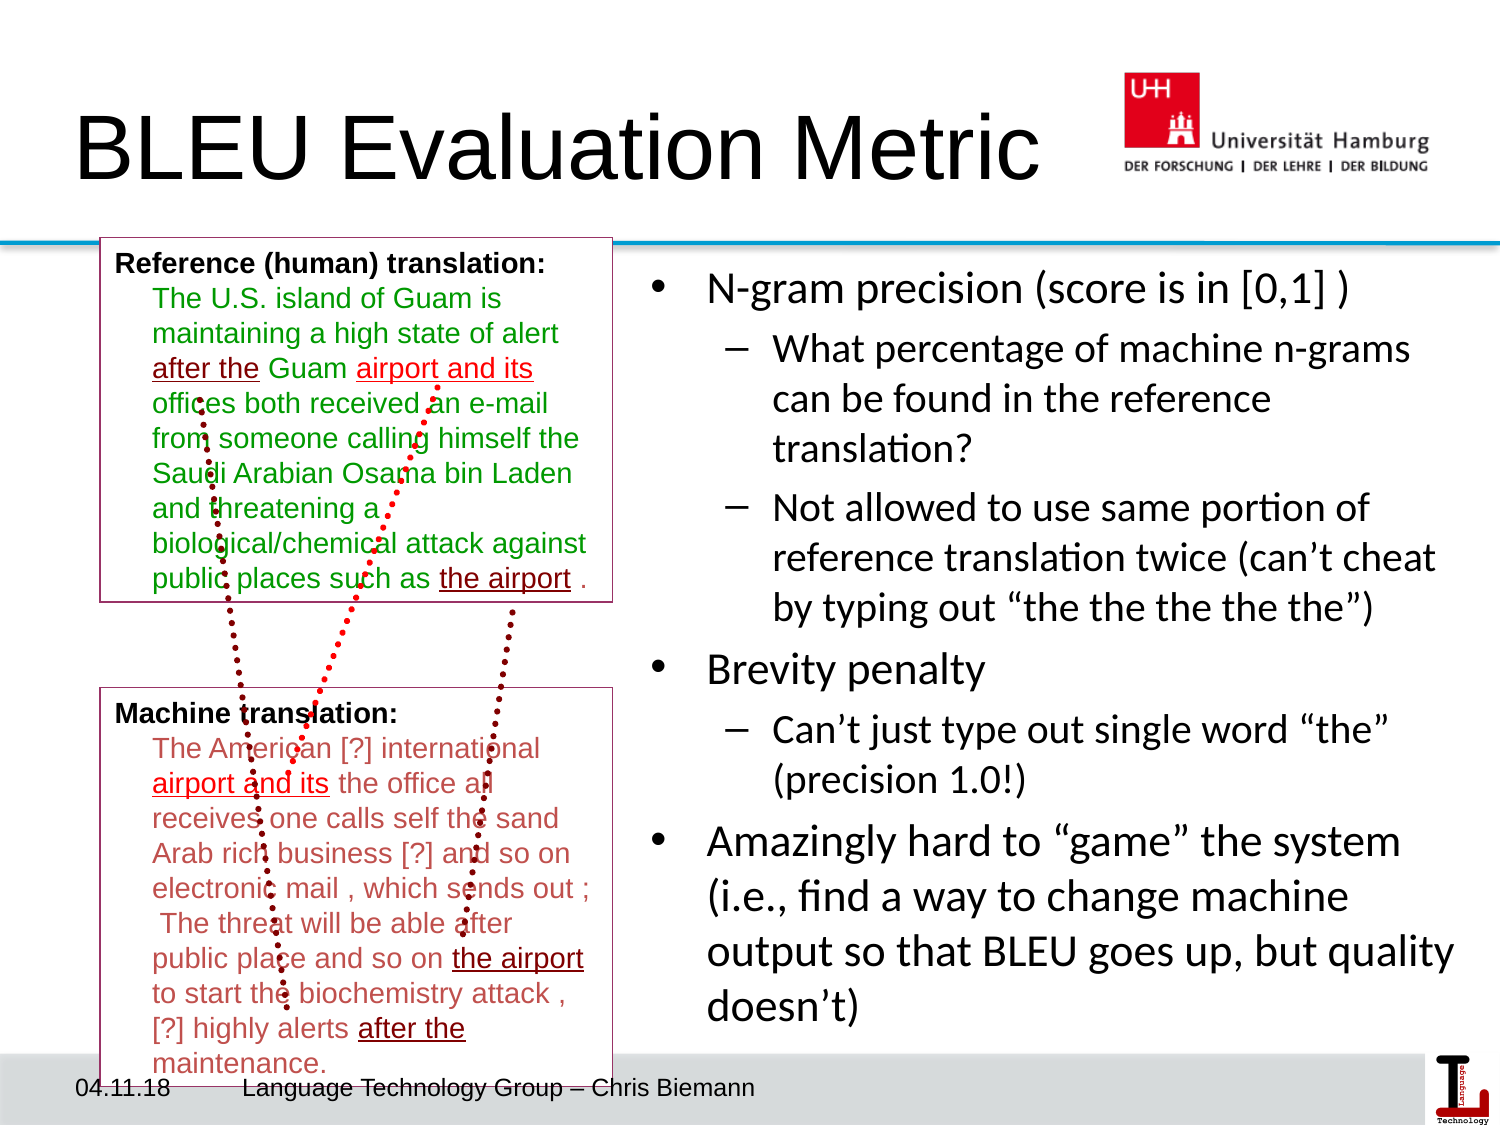

# BLEU Evaluation Metric
Reference (human) translation:
The U.S. island of Guam is maintaining a high state of alert after the Guam airport and its offices both received an e-mail from someone calling himself the Saudi Arabian Osama bin Laden and threatening a biological/chemical attack against public places such as the airport .
N-gram precision (score is in [0,1] )
What percentage of machine n-grams can be found in the reference translation?
Not allowed to use same portion of reference translation twice (can’t cheat by typing out “the the the the the”)
Brevity penalty
Can’t just type out single word “the” (precision 1.0!)
Amazingly hard to “game” the system (i.e., find a way to change machine output so that BLEU goes up, but quality doesn’t)

Machine translation:
The American [?] international airport and its the office all receives one calls self the sand Arab rich business [?] and so on electronic mail , which sends out ;  The threat will be able after public place and so on the airport to start the biochemistry attack , [?] highly alerts after the maintenance.
04.11.18
 Language Technology Group – Chris Biemann